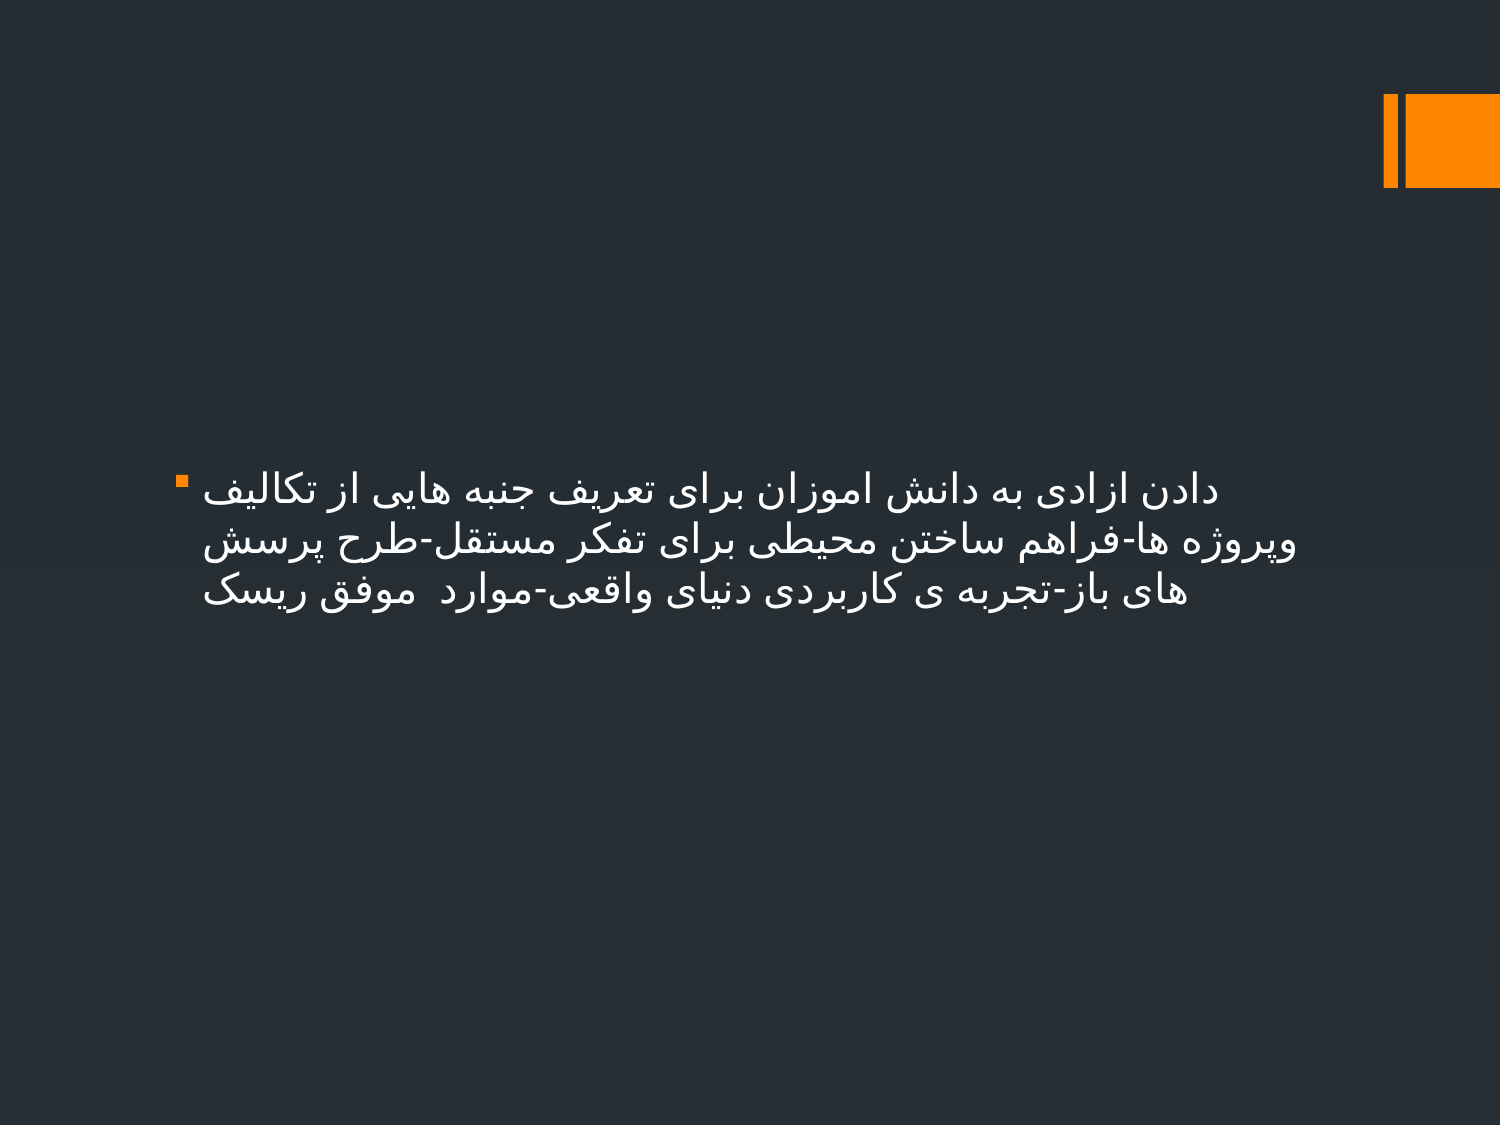

#
دادن ازادی به دانش اموزان برای تعریف جنبه هایی از تکالیف وپروژه ها-فراهم ساختن محیطی برای تفکر مستقل-طرح پرسش های باز-تجربه ی کاربردی دنیای واقعی-موارد  موفق ریسک